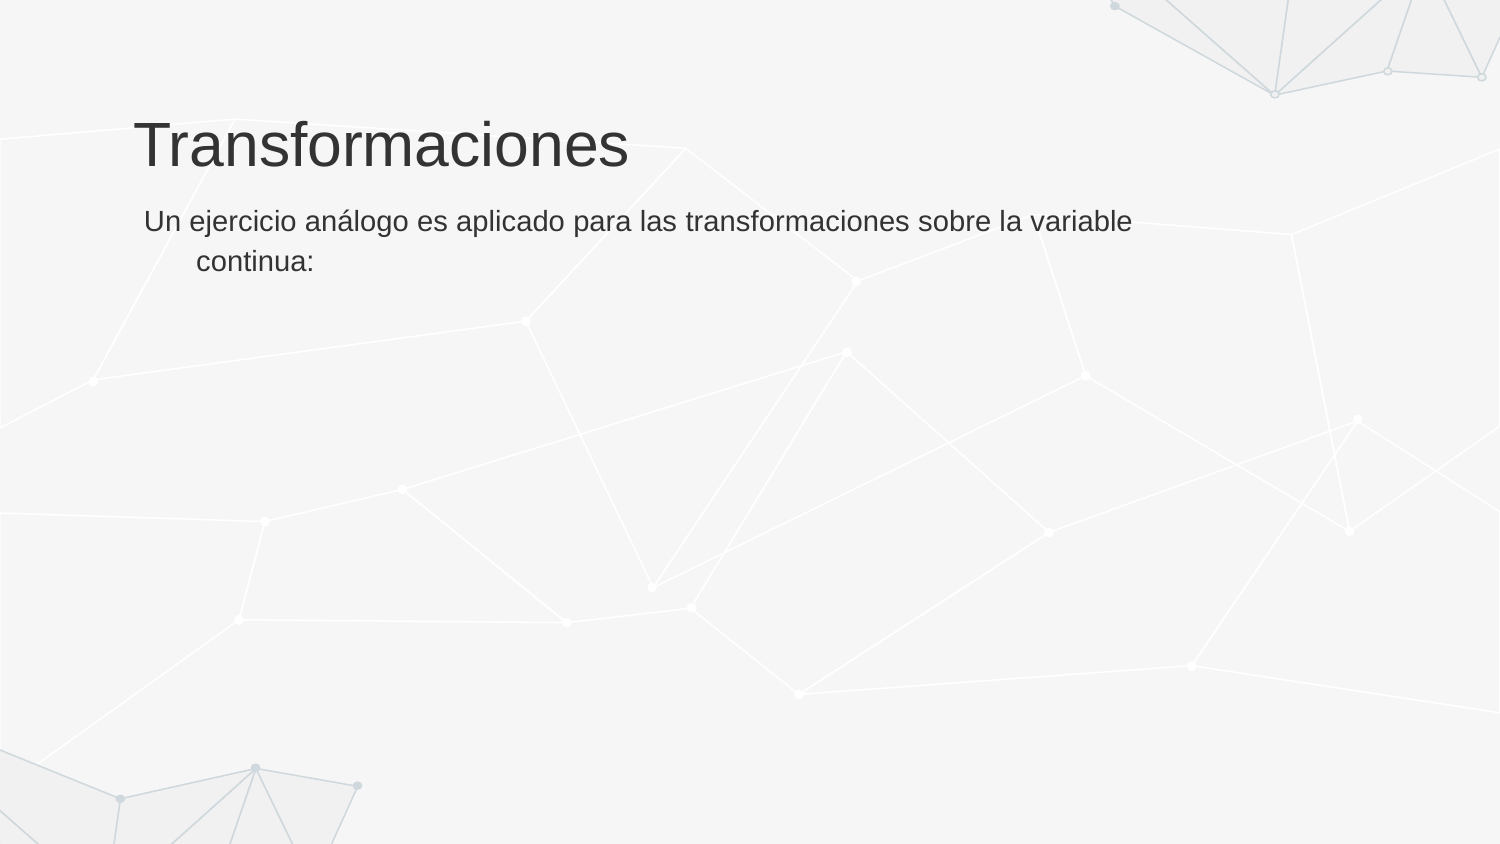

# Transformaciones
Un ejercicio análogo es aplicado para las transformaciones sobre la variable continua: